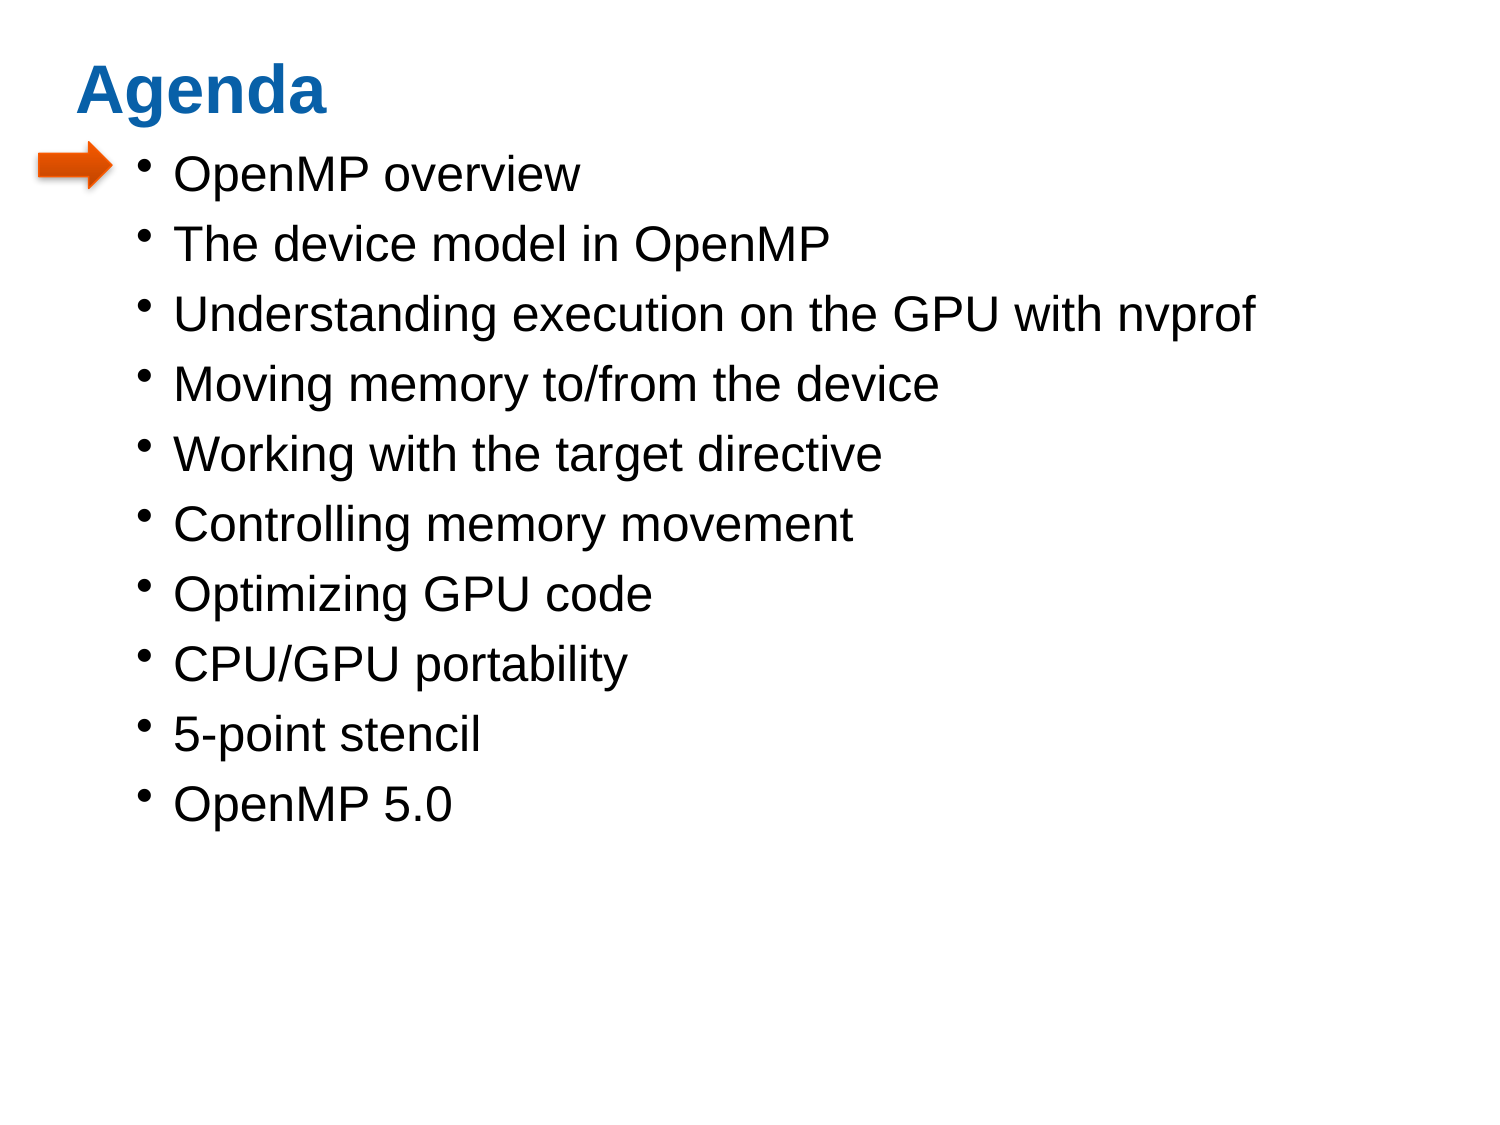

# Agenda

OpenMP overview
The device model in OpenMP
Understanding execution on the GPU with nvprof
Moving memory to/from the device
Working with the target directive
Controlling memory movement
Optimizing GPU code
CPU/GPU portability
5-point stencil
OpenMP 5.0